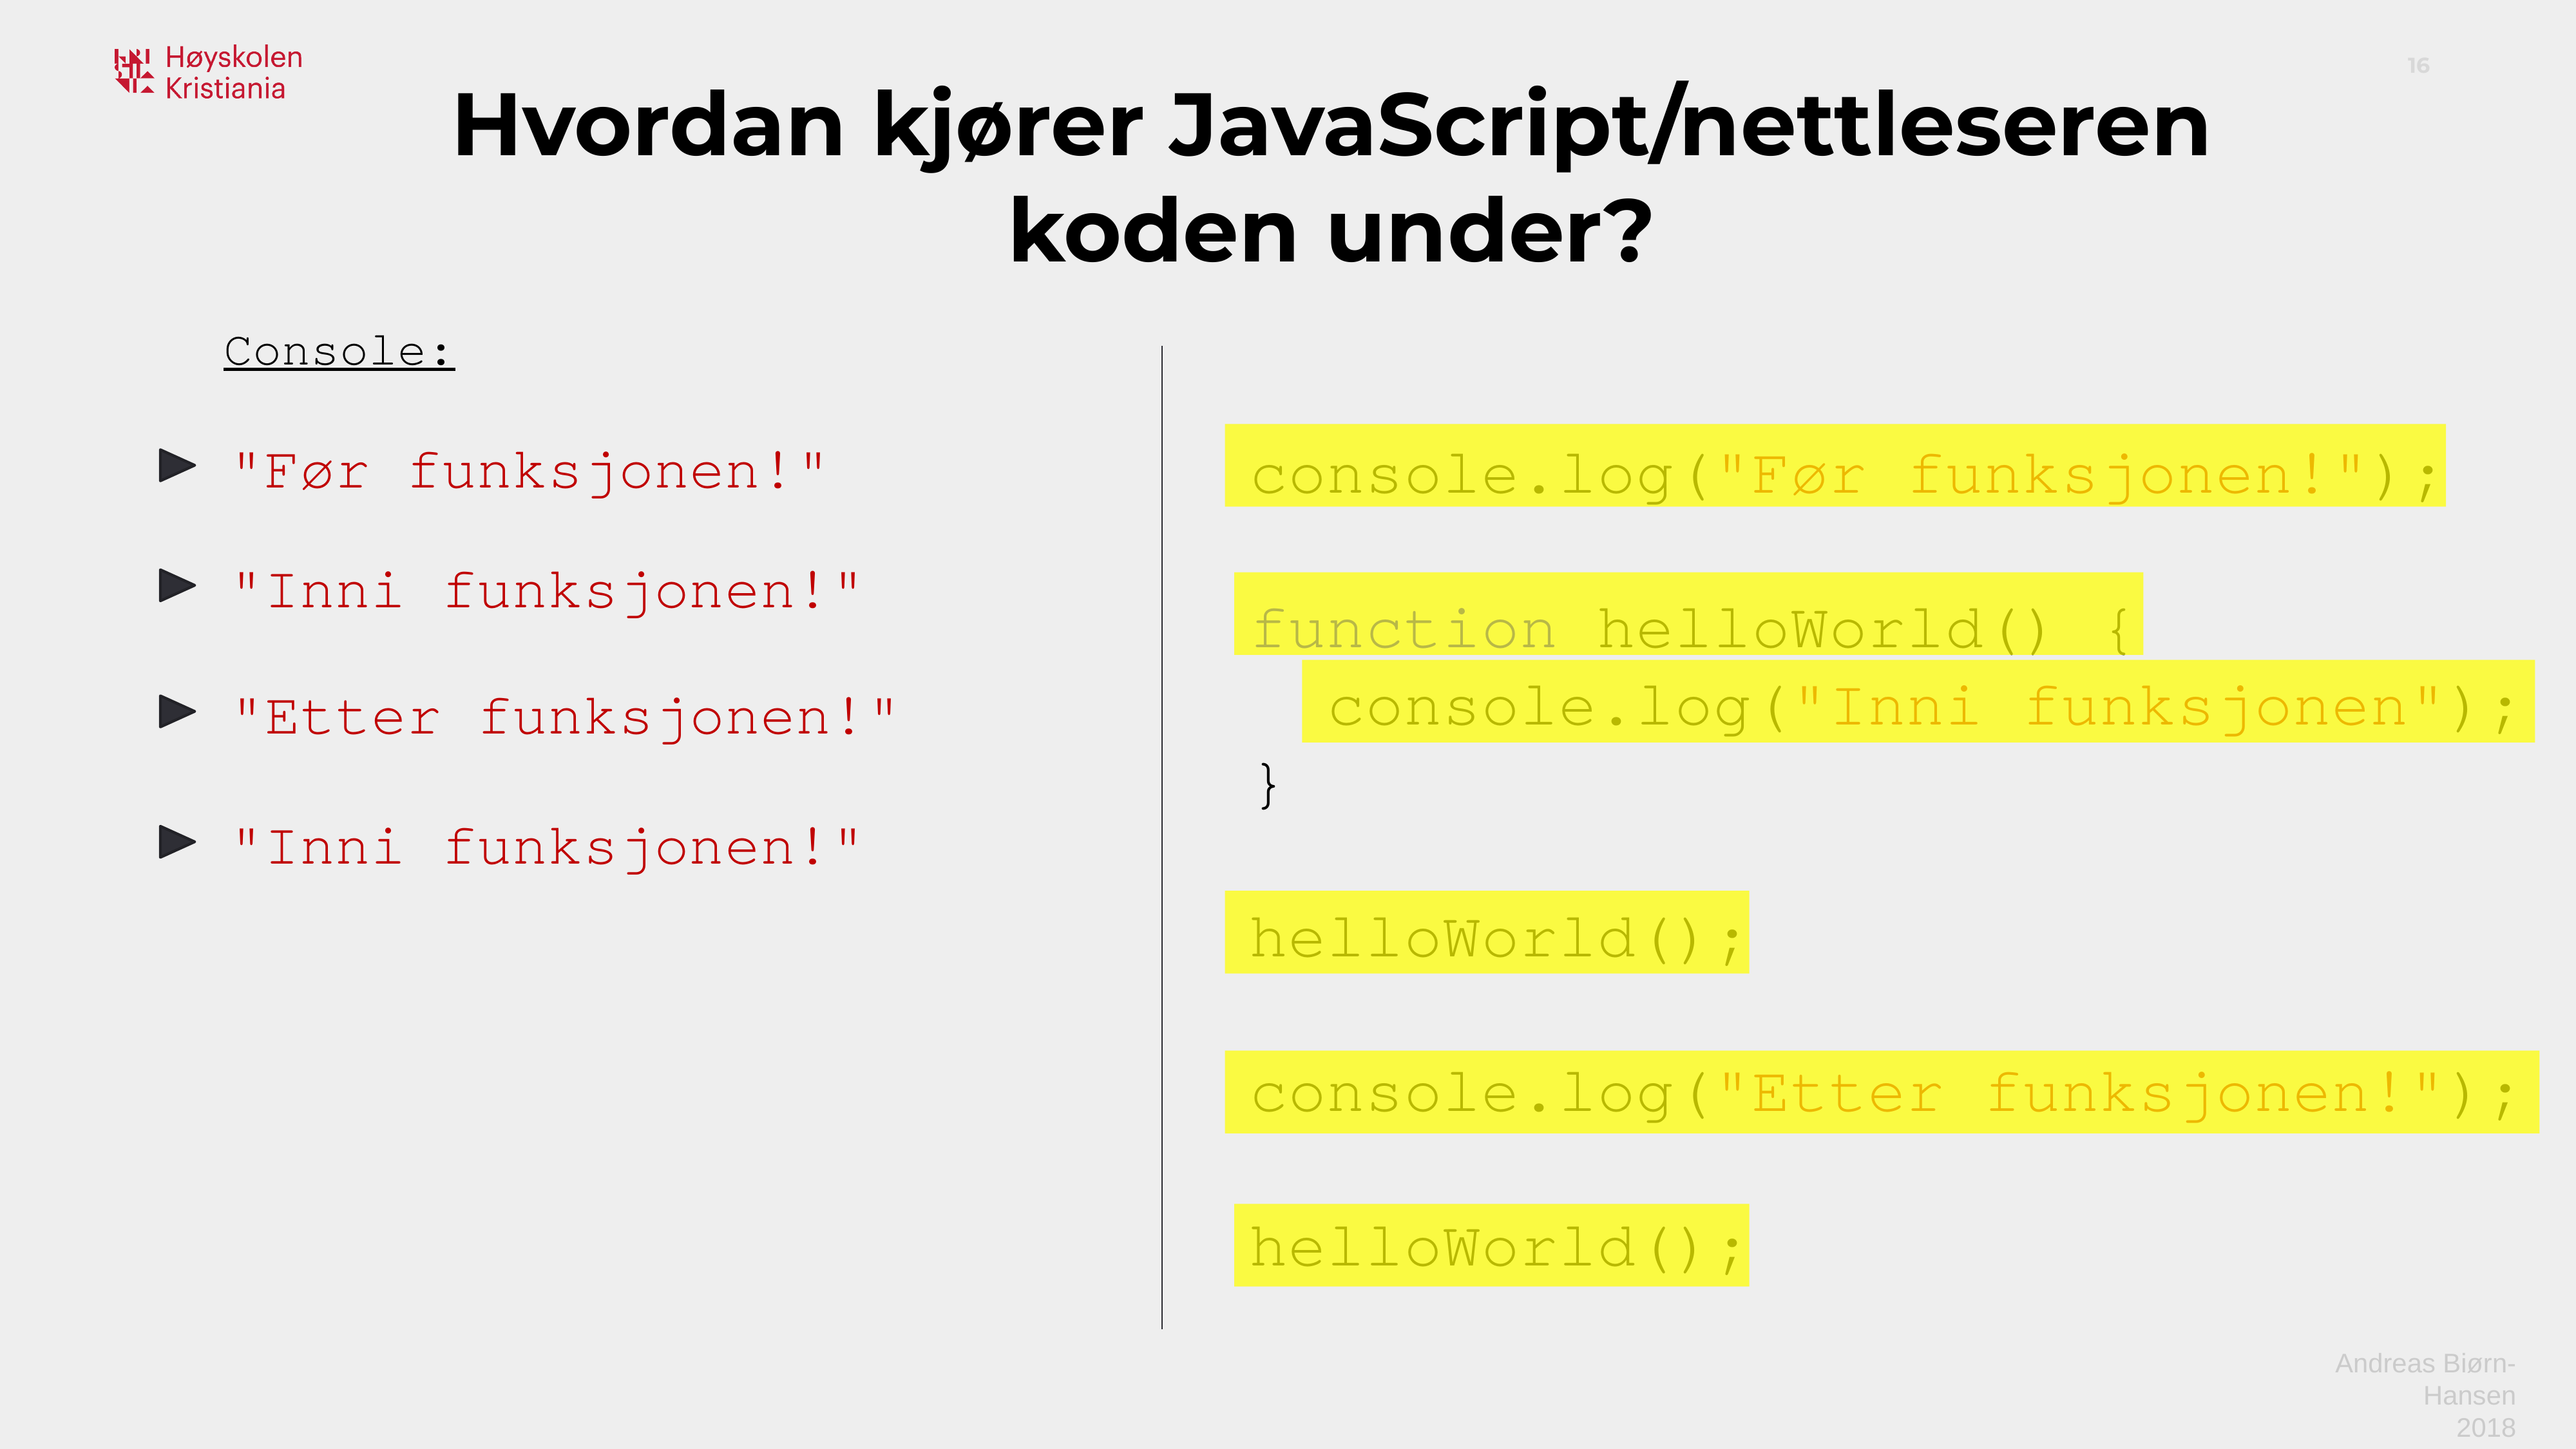

Hvordan kjører JavaScript/nettleseren koden under?
Console:
"Før funksjonen!"

console.log("Før funksjonen!");

function helloWorld() {
  console.log("Inni funksjonen");
}

helloWorld();

console.log("Etter funksjonen!");

helloWorld();
"Inni funksjonen!"

"Etter funksjonen!"

"Inni funksjonen!"